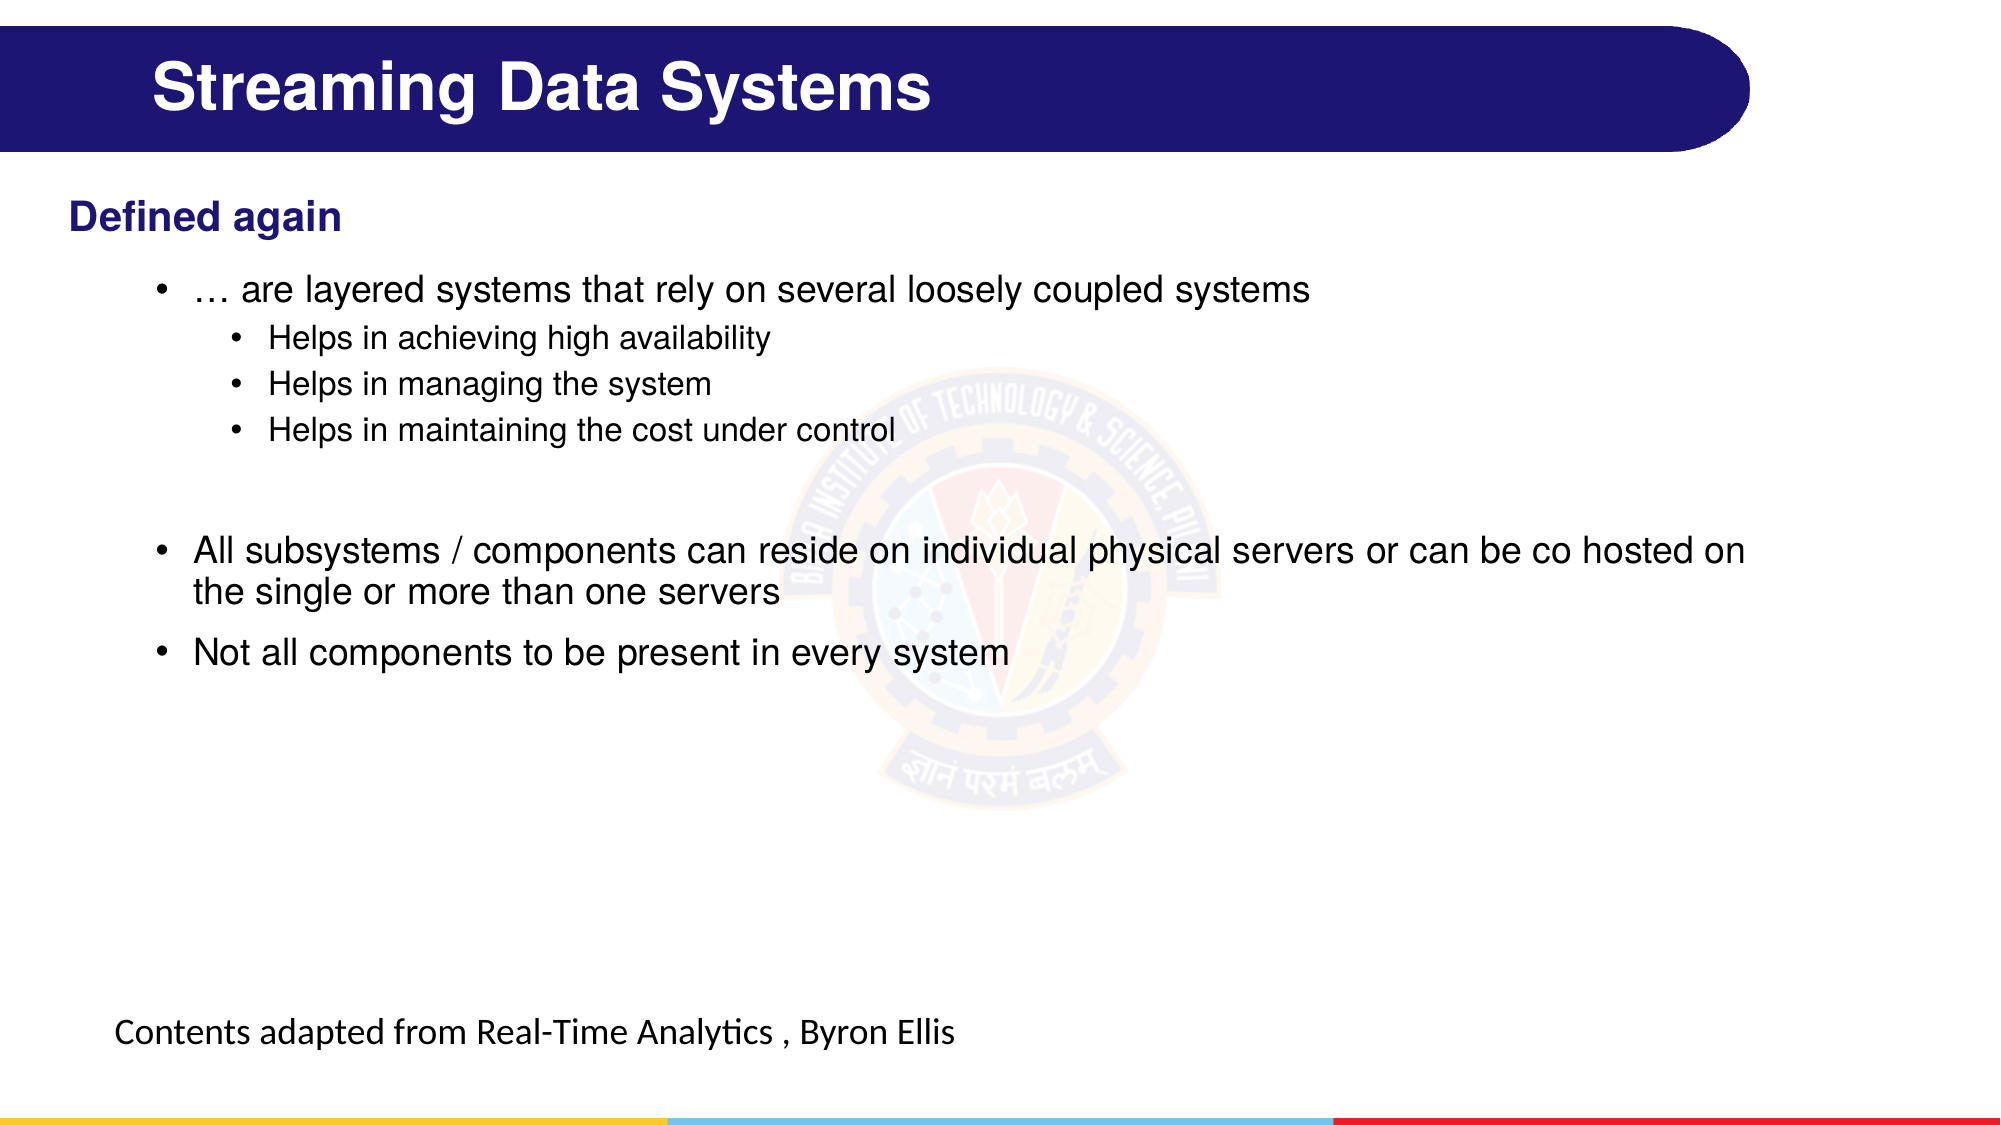

# Streaming Data Systems
Defined again
… are layered systems that rely on several loosely coupled systems
Helps in achieving high availability
Helps in managing the system
Helps in maintaining the cost under control

All subsystems / components can reside on individual physical servers or can be co hosted on the single or more than one servers
Not all components to be present in every system

Contents adapted from Real-Time Analytics , Byron Ellis